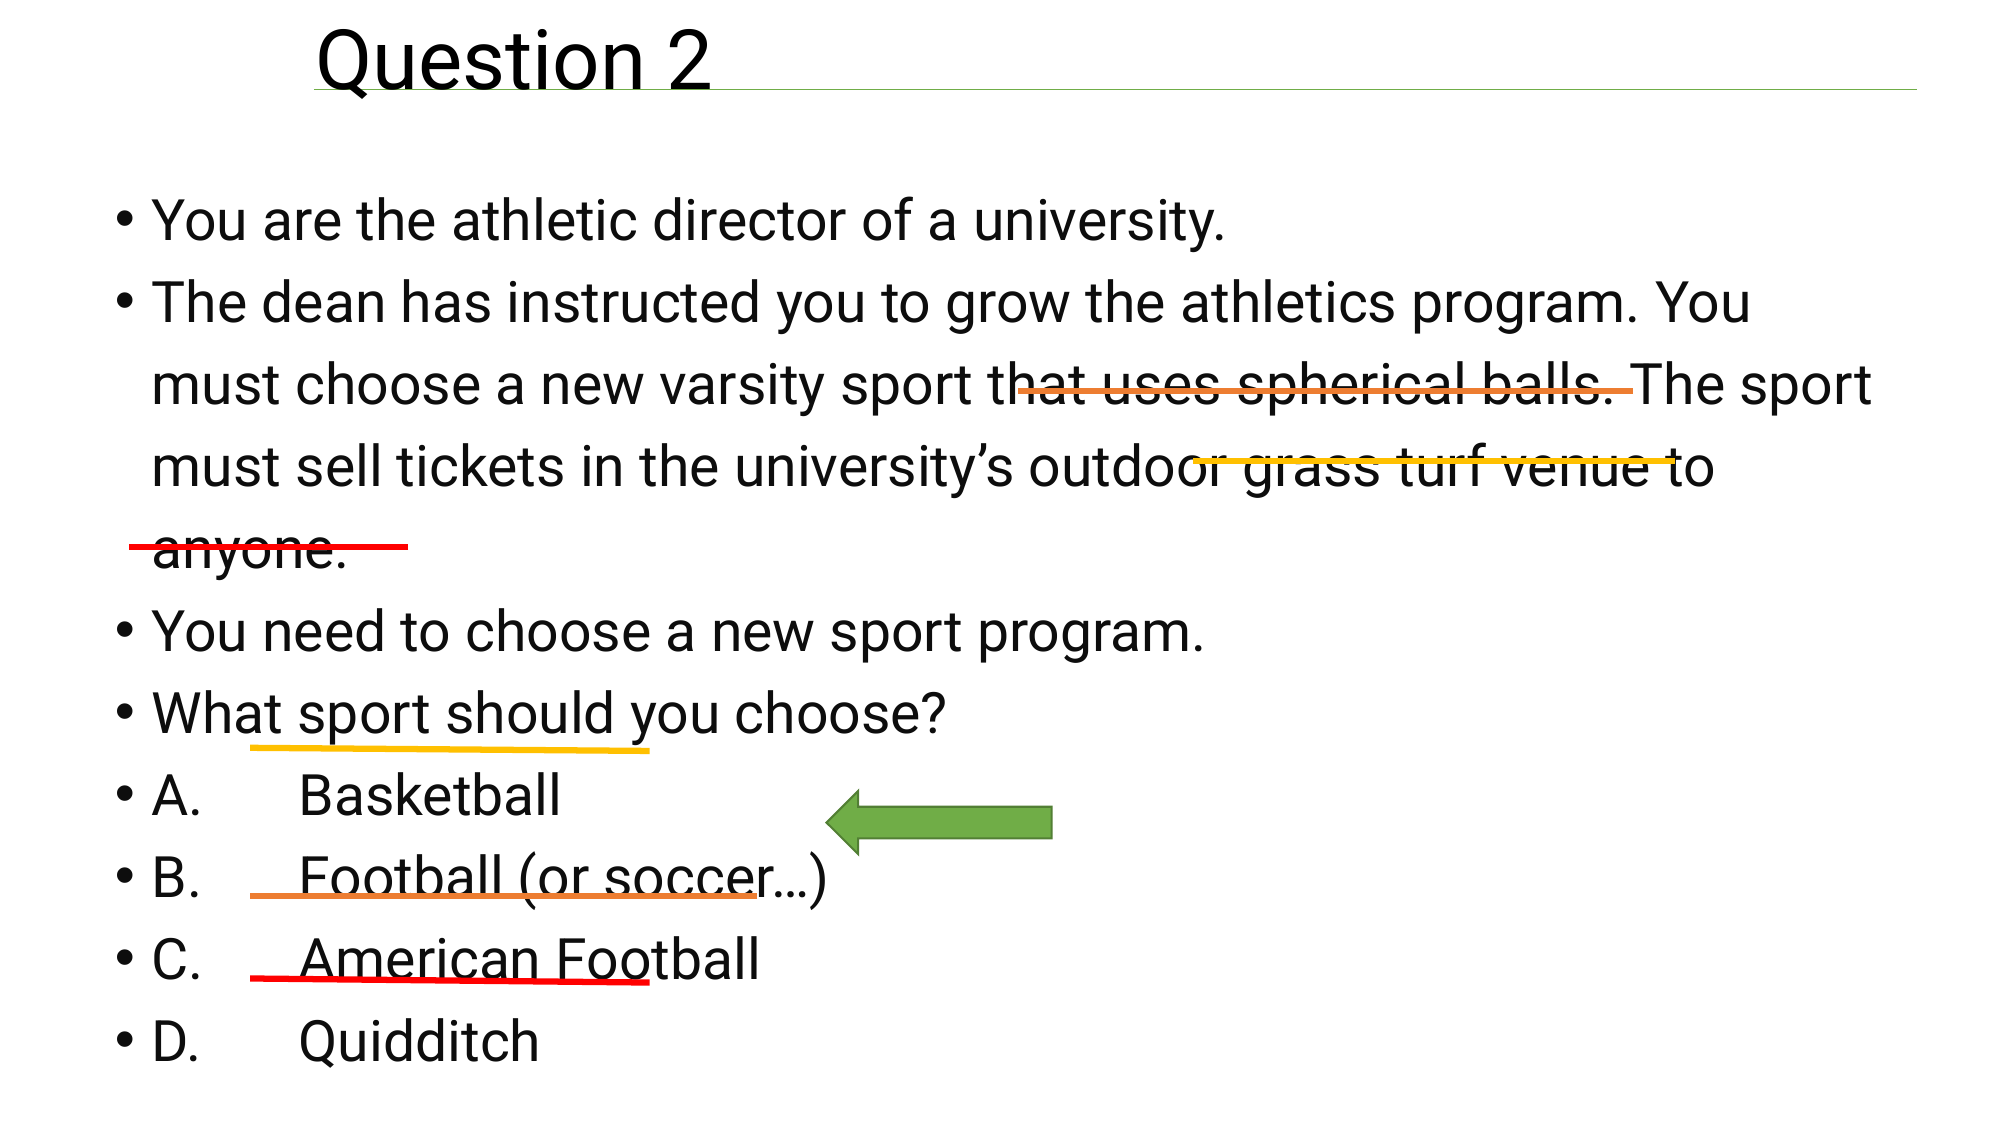

# Question 2
You are the athletic director of a university.
The dean has instructed you to grow the athletics program. You must choose a new varsity sport that uses spherical balls. The sport must sell tickets in the university’s outdoor grass turf venue to anyone.
You need to choose a new sport program.
What sport should you choose?
A. 	Basketball
B. 	Football (or soccer…)
C. 	American Football
D. 	Quidditch